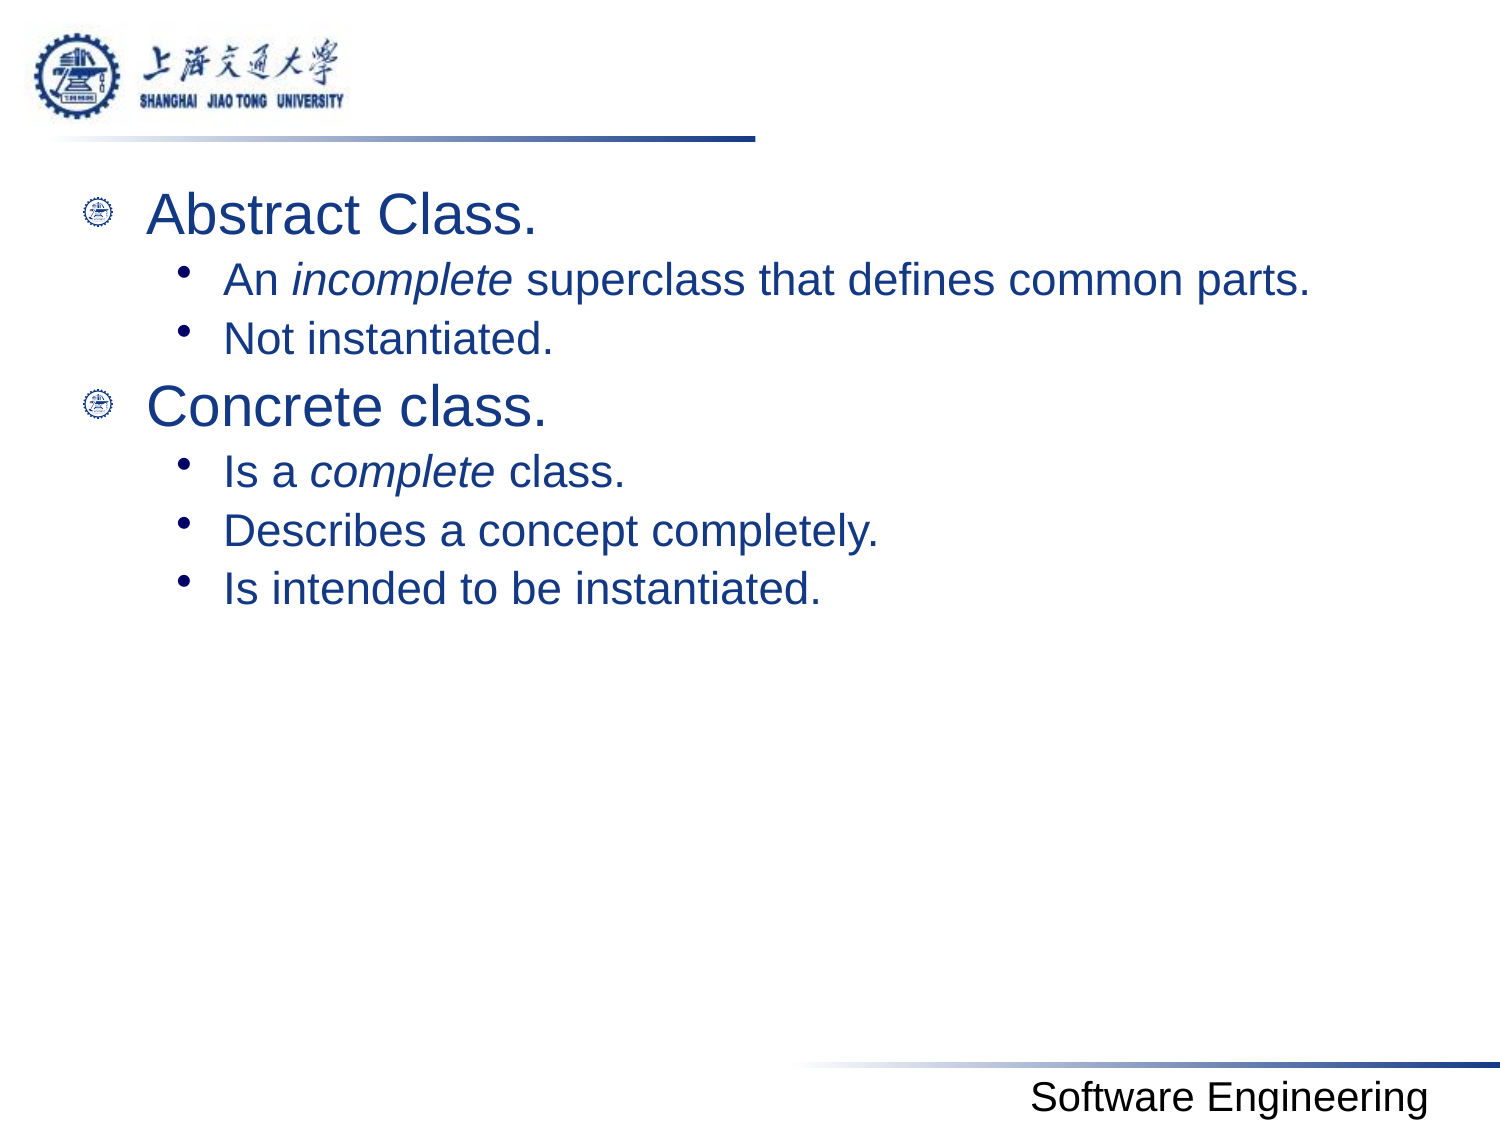

#
Abstract Class.
An incomplete superclass that defines common parts.
Not instantiated.
Concrete class.
Is a complete class.
Describes a concept completely.
Is intended to be instantiated.